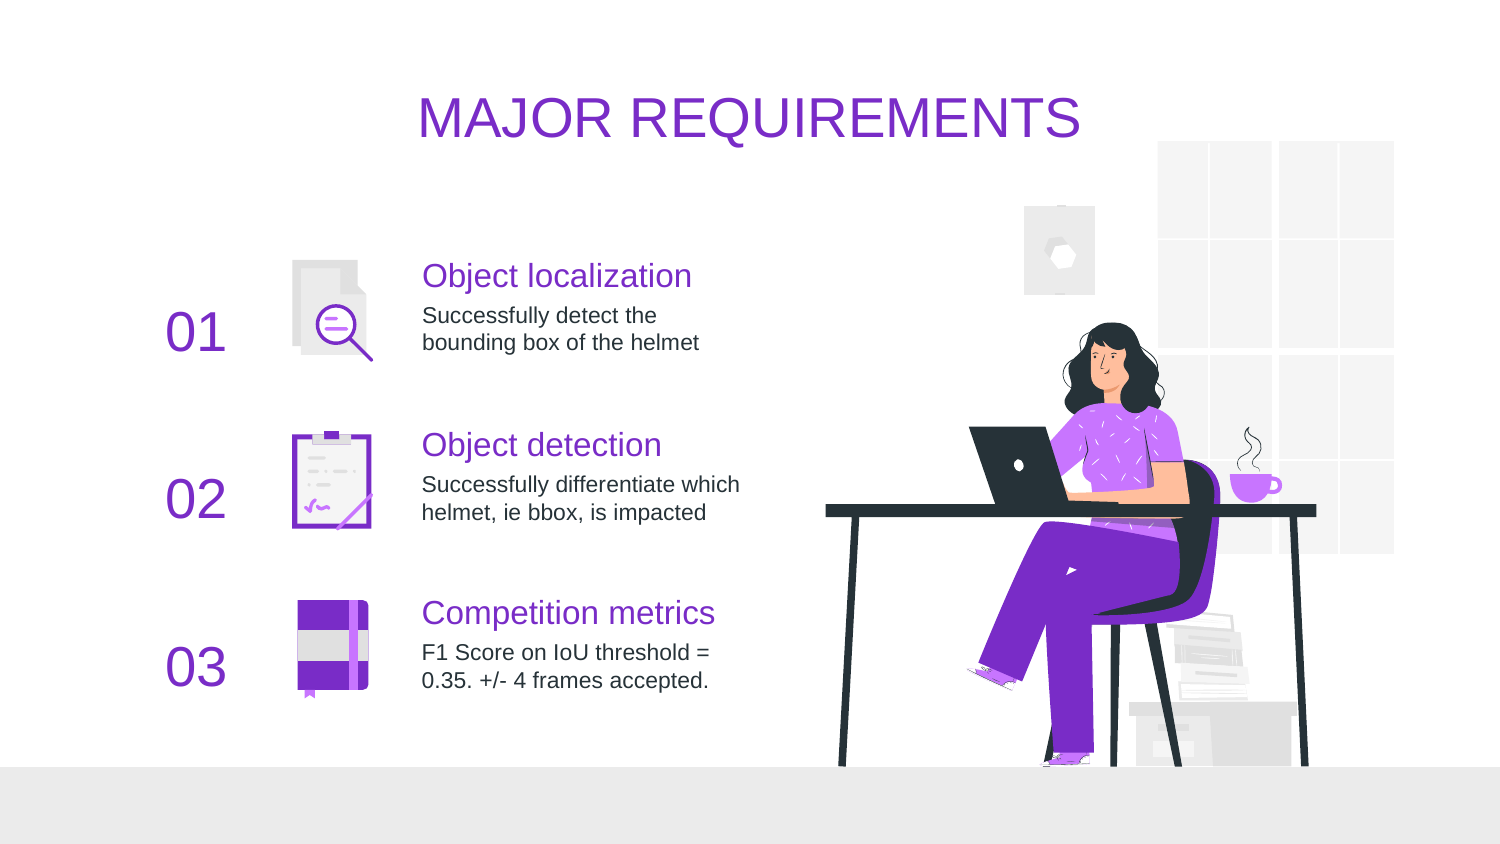

MAJOR REQUIREMENTS
Object localization

# 01
Successfully detect the bounding box of the helmet

Object detection

02
Successfully differentiate which helmet, ie bbox, is impacted
Competition metrics

03
F1 Score on IoU threshold = 0.35. +/- 4 frames accepted.